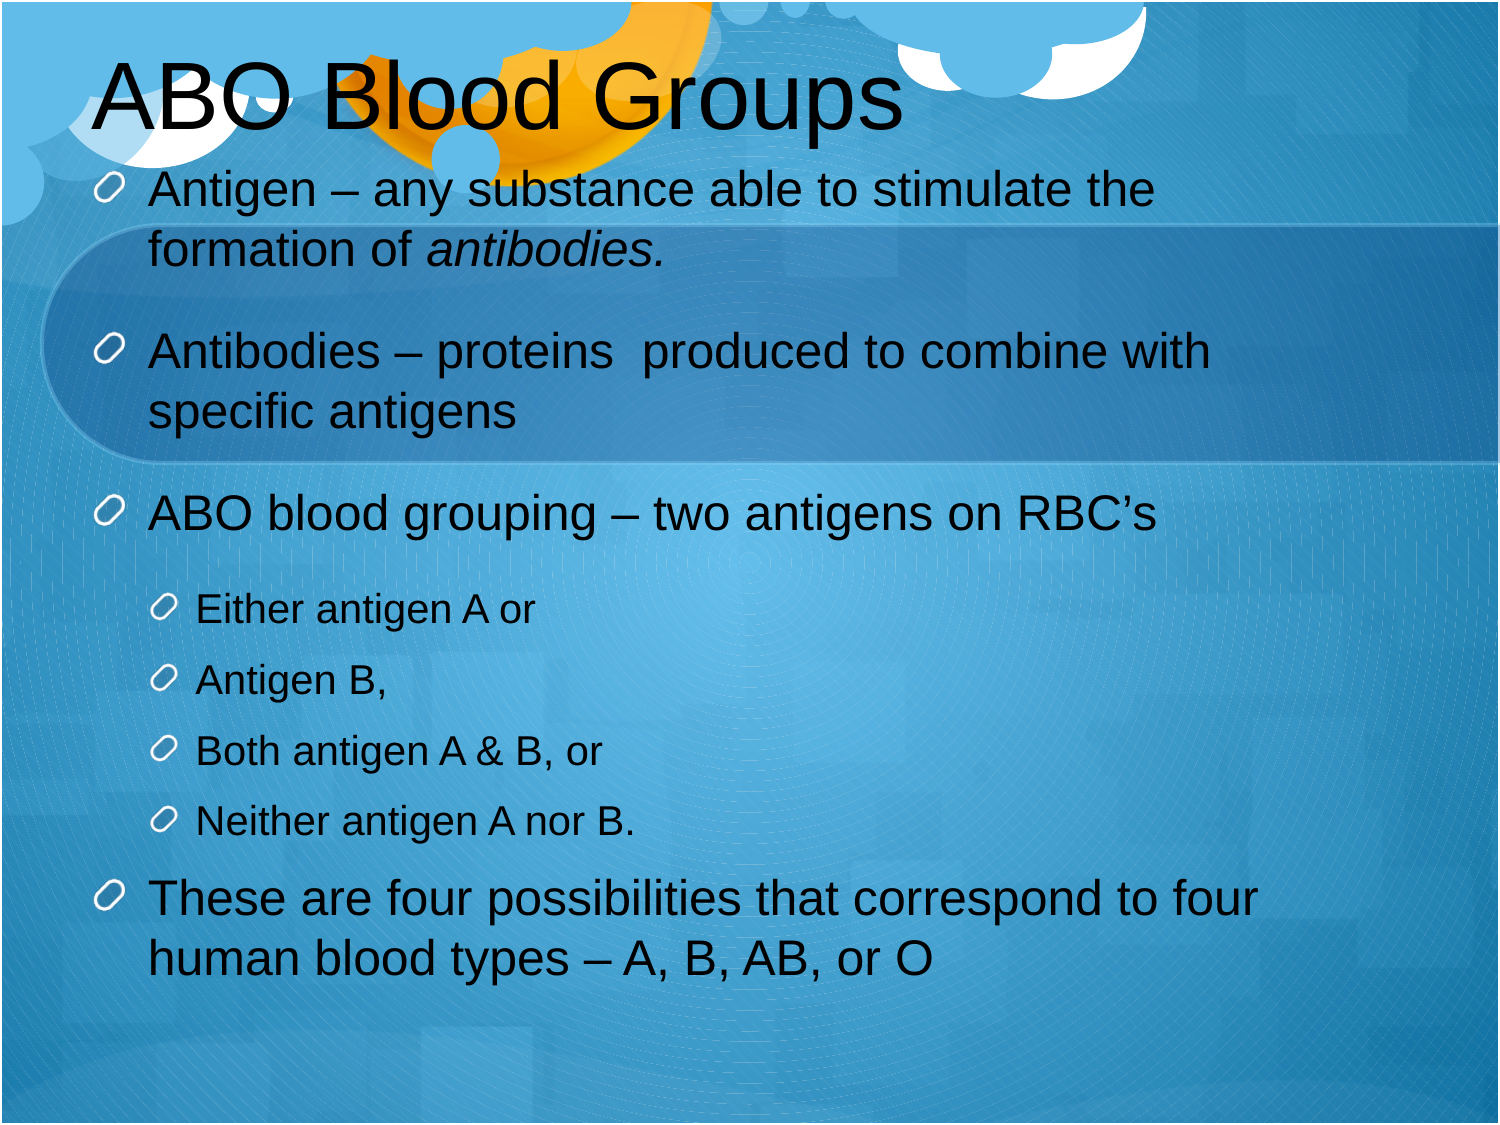

# ABO Blood Groups
Antigen – any substance able to stimulate the formation of antibodies.
Antibodies – proteins  produced to combine with specific antigens
ABO blood grouping – two antigens on RBC’s
Either antigen A or
Antigen B,
Both antigen A & B, or
Neither antigen A nor B.
These are four possibilities that correspond to four human blood types – A, B, AB, or O